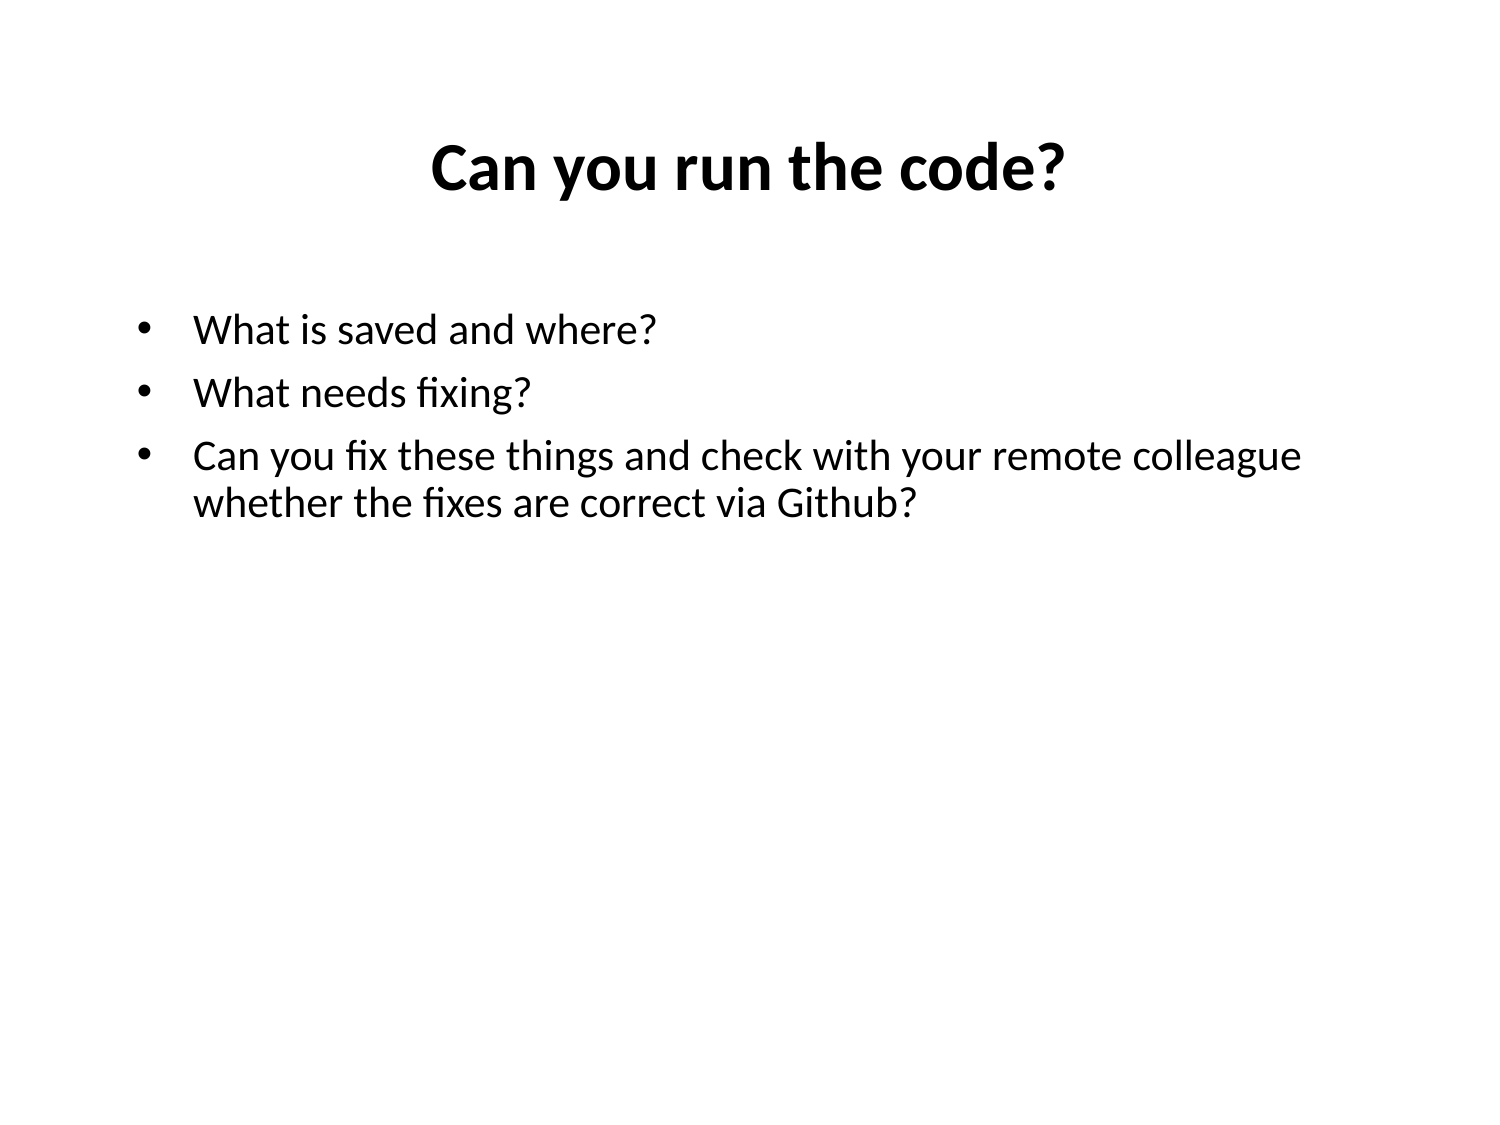

# Can you run the code?
What is saved and where?
What needs fixing?
Can you fix these things and check with your remote colleague whether the fixes are correct via Github?